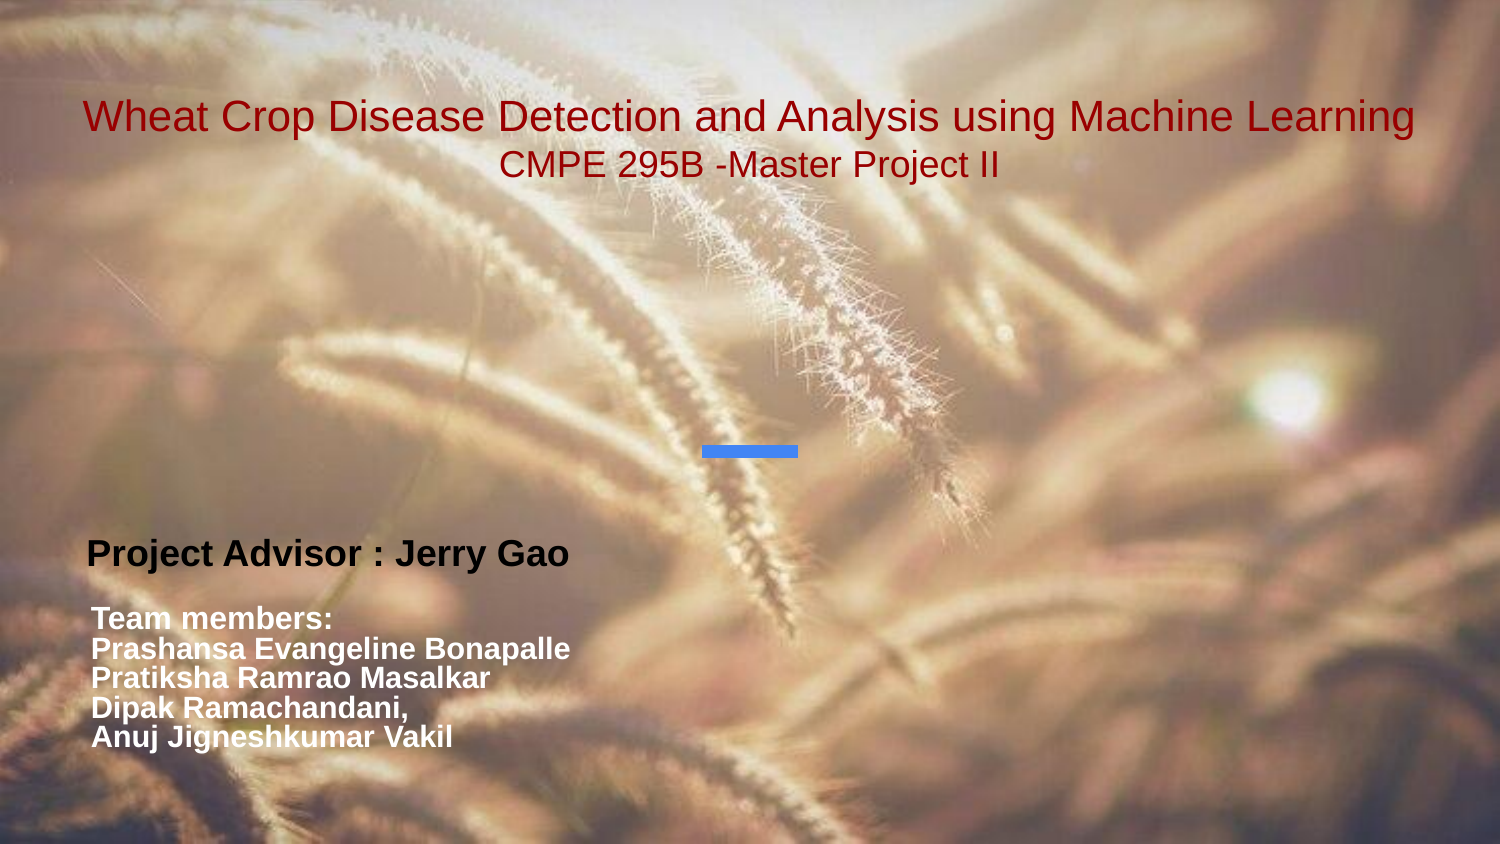

Wheat Crop Disease Detection and Analysis using Machine Learning
CMPE 295B -Master Project II

Project Advisor : Jerry Gao
Team members:
Prashansa Evangeline Bonapalle
Pratiksha Ramrao Masalkar
Dipak Ramachandani,
Anuj Jigneshkumar Vakil